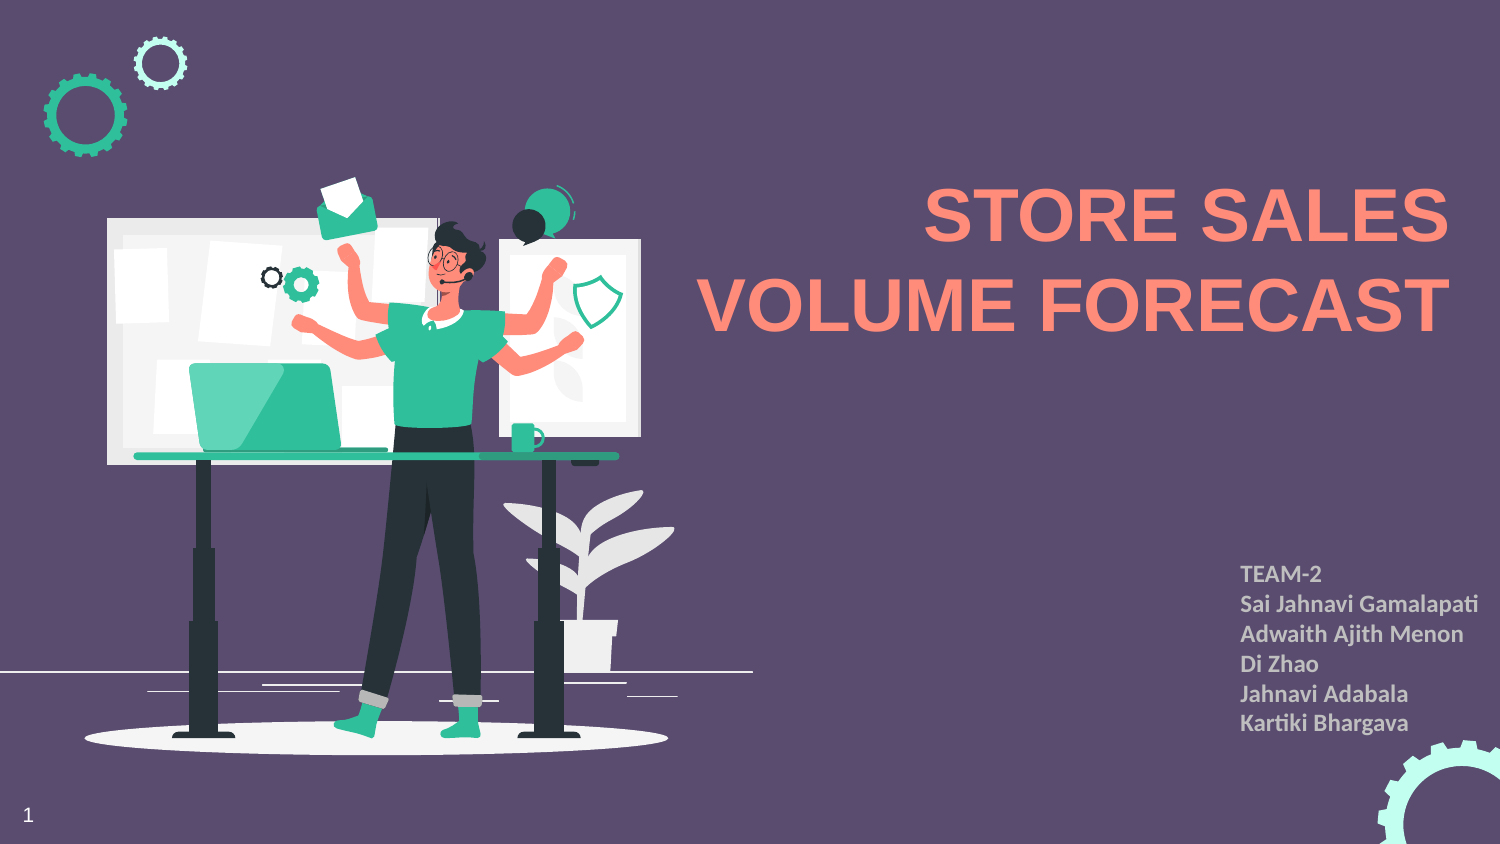

# STORE SALES VOLUME FORECAST
TEAM-2
Sai Jahnavi Gamalapati
Adwaith Ajith Menon
Di Zhao
Jahnavi Adabala
Kartiki Bhargava

1